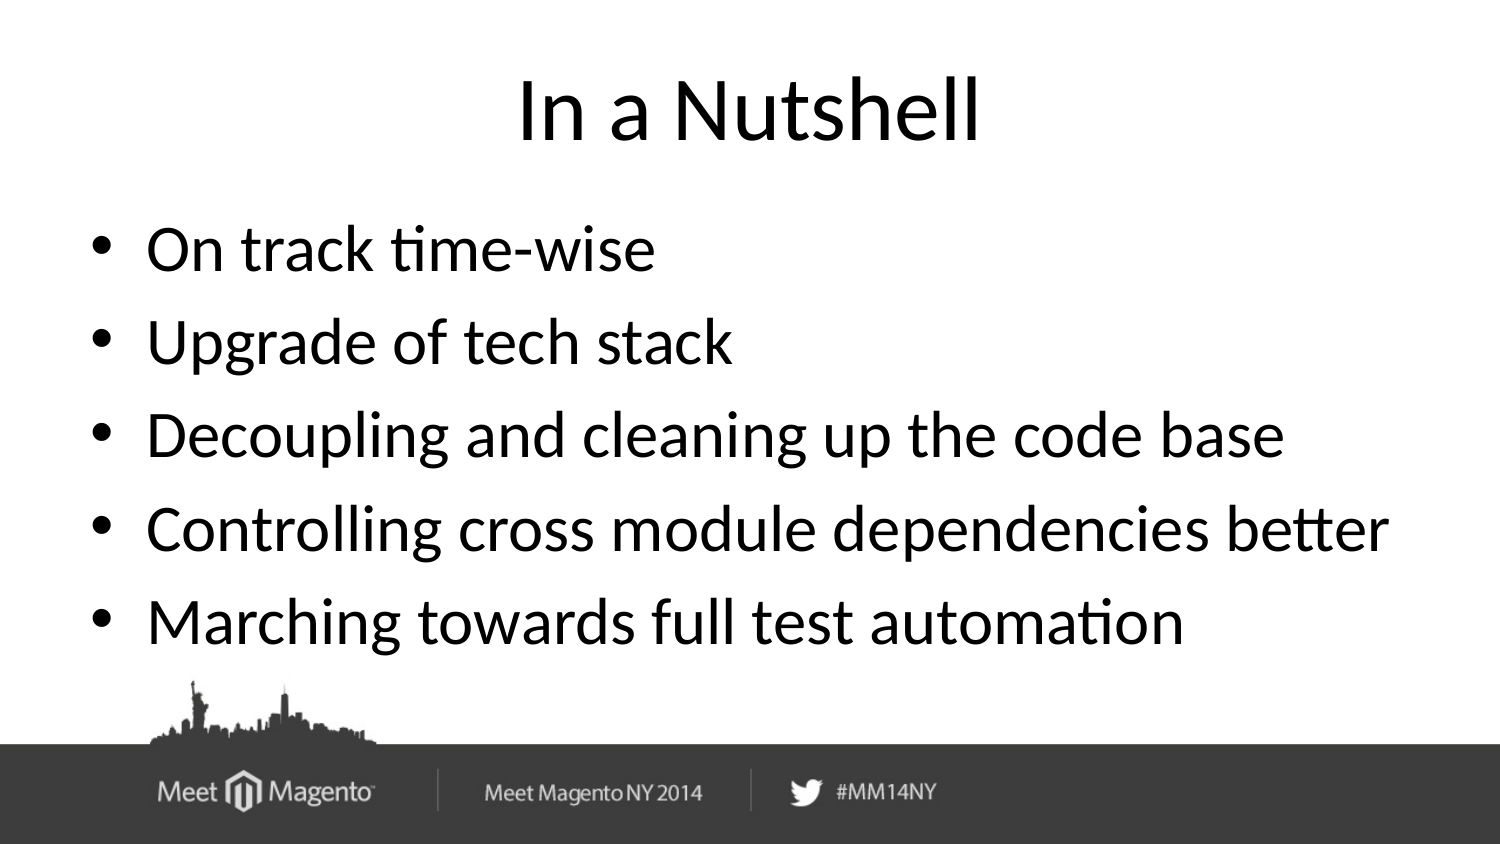

# In a Nutshell
On track time-wise
Upgrade of tech stack
Decoupling and cleaning up the code base
Controlling cross module dependencies better
Marching towards full test automation